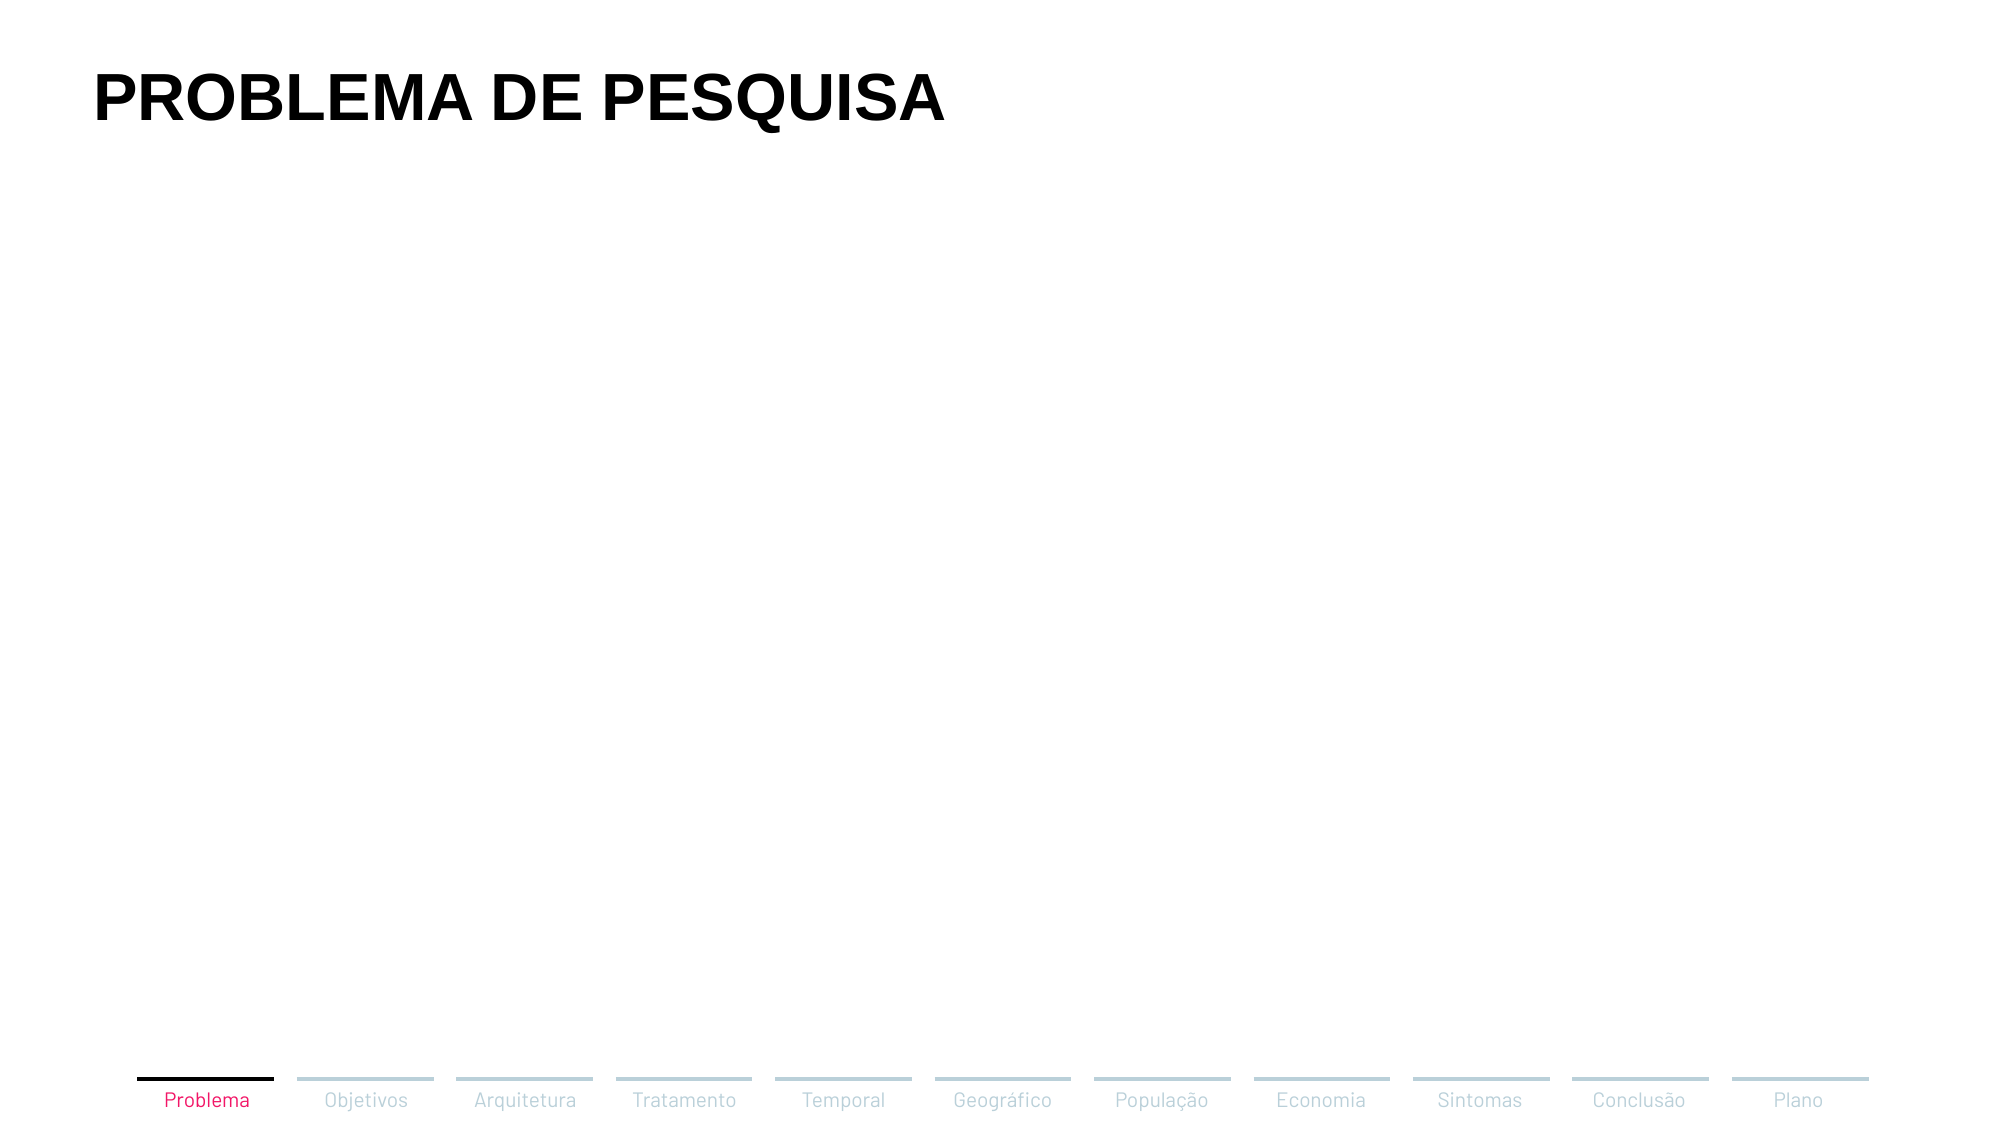

PROBLEMA DE PESQUISA
Problema
Objetivos
Arquitetura
Tratamento
Temporal
Geográfico
População
Economia
Sintomas
Conclusão
Plano